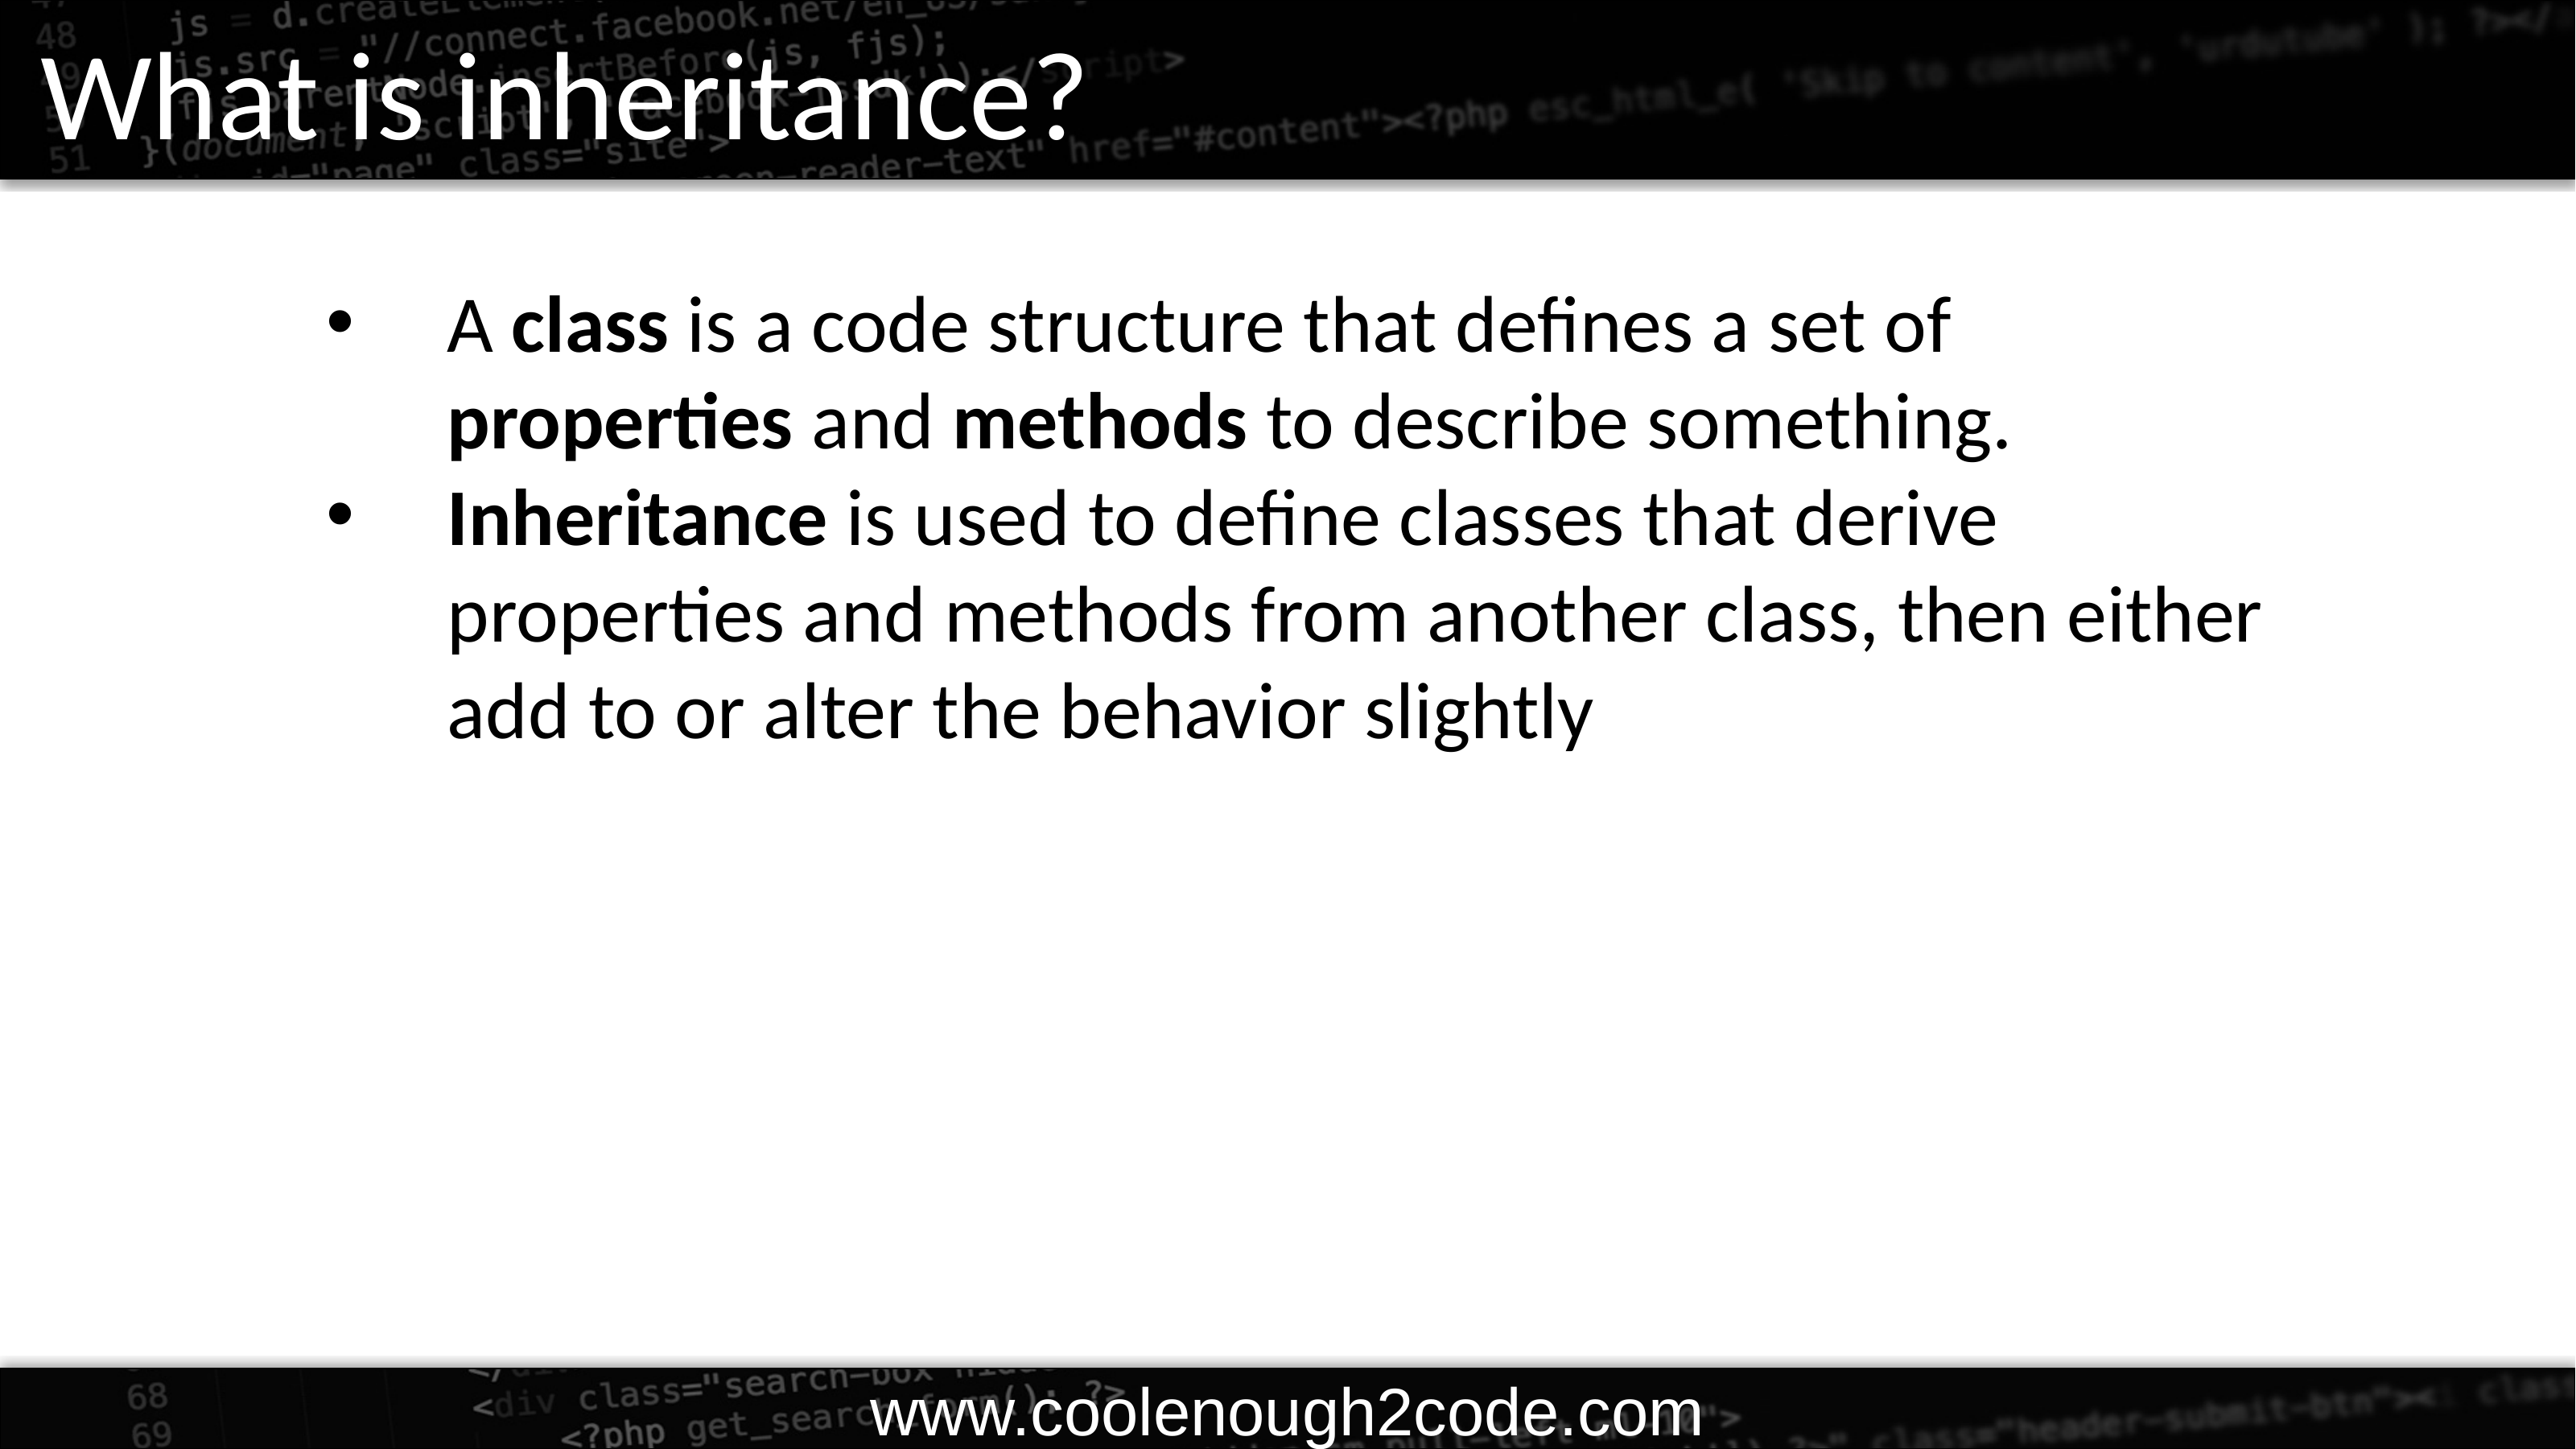

What is inheritance?
A class is a code structure that defines a set of properties and methods to describe something.
Inheritance is used to define classes that derive properties and methods from another class, then either add to or alter the behavior slightly

www.coolenough2code.com